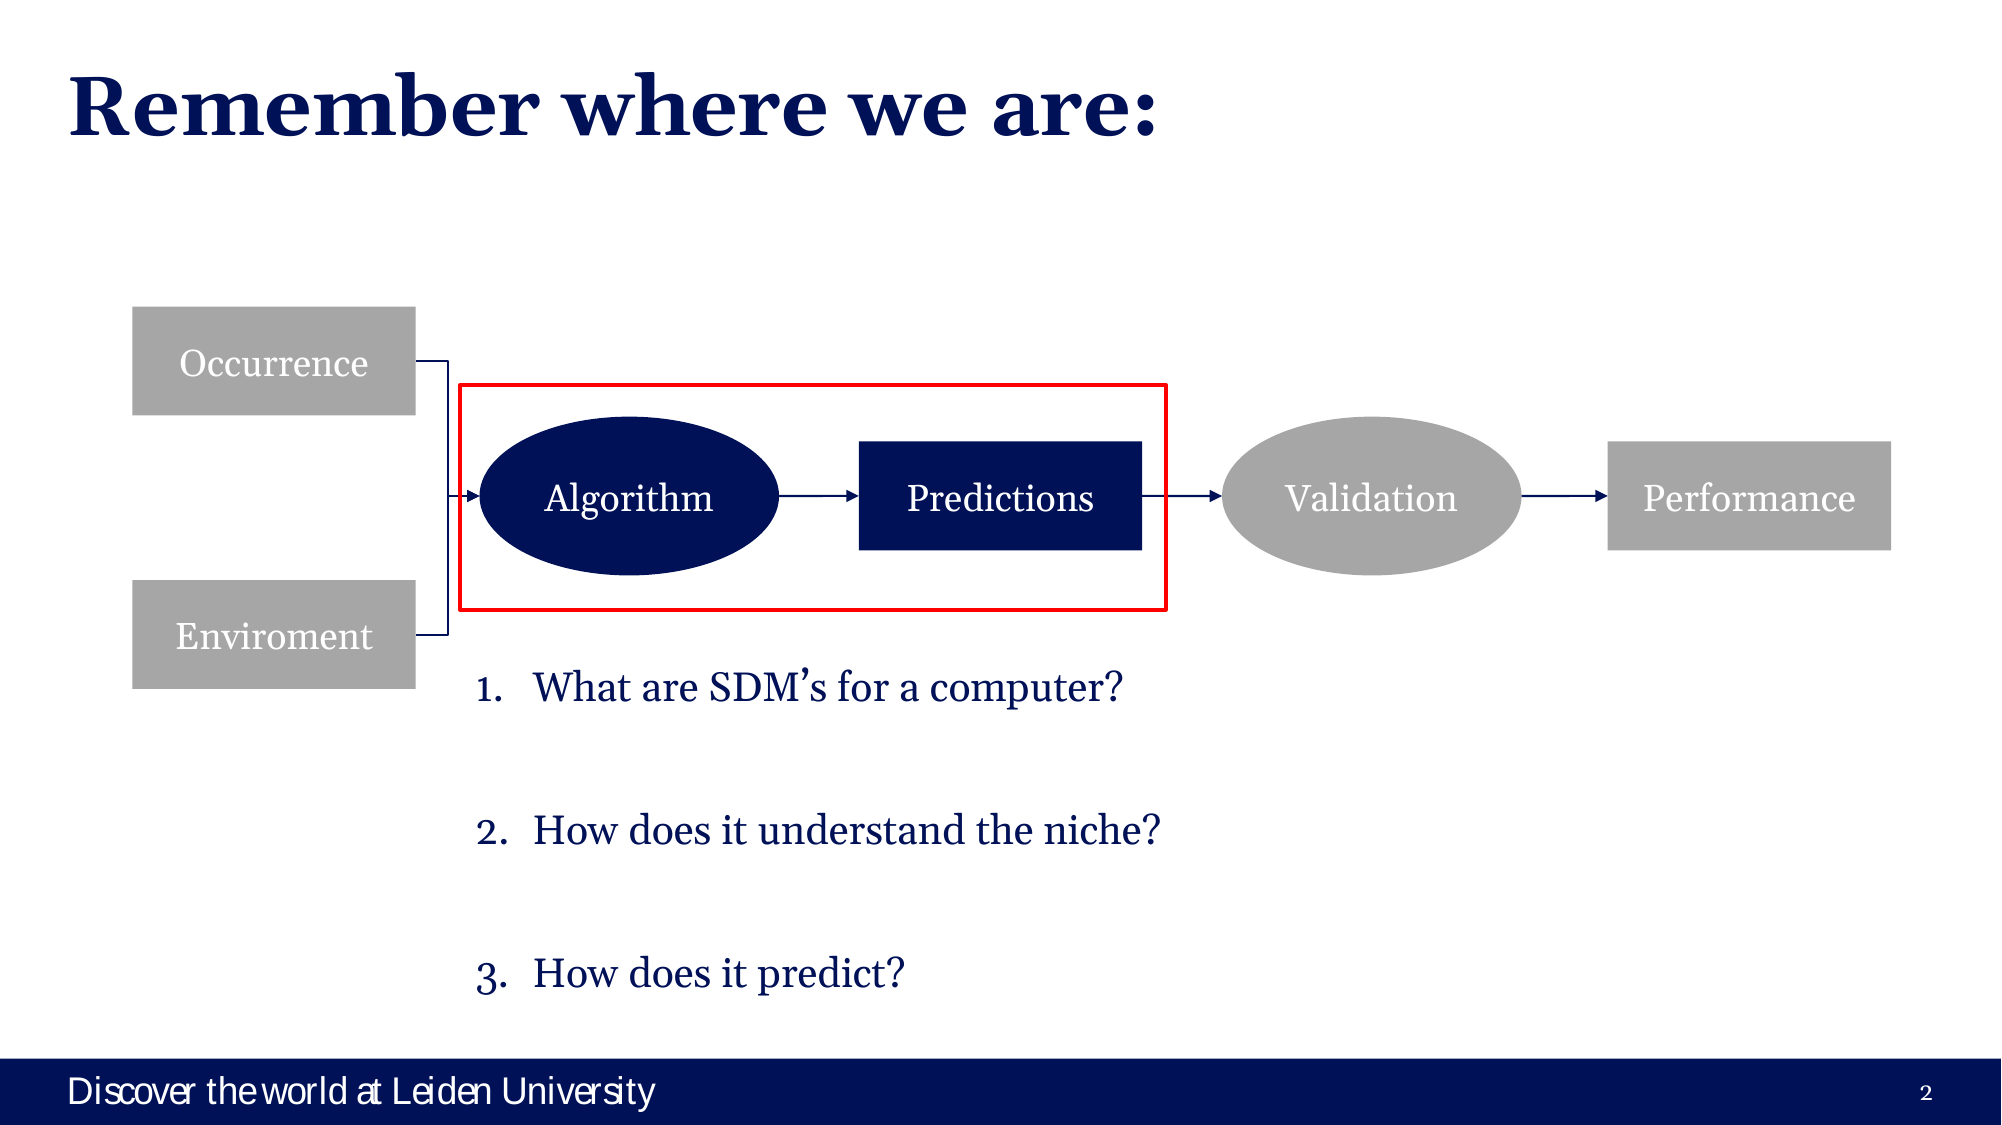

# Remember where we are:
Occurrence

Algorithm
Validation
Predictions
Performance
Enviroment
What are SDM’s for a computer?

How does it understand the niche?

How does it predict?

2